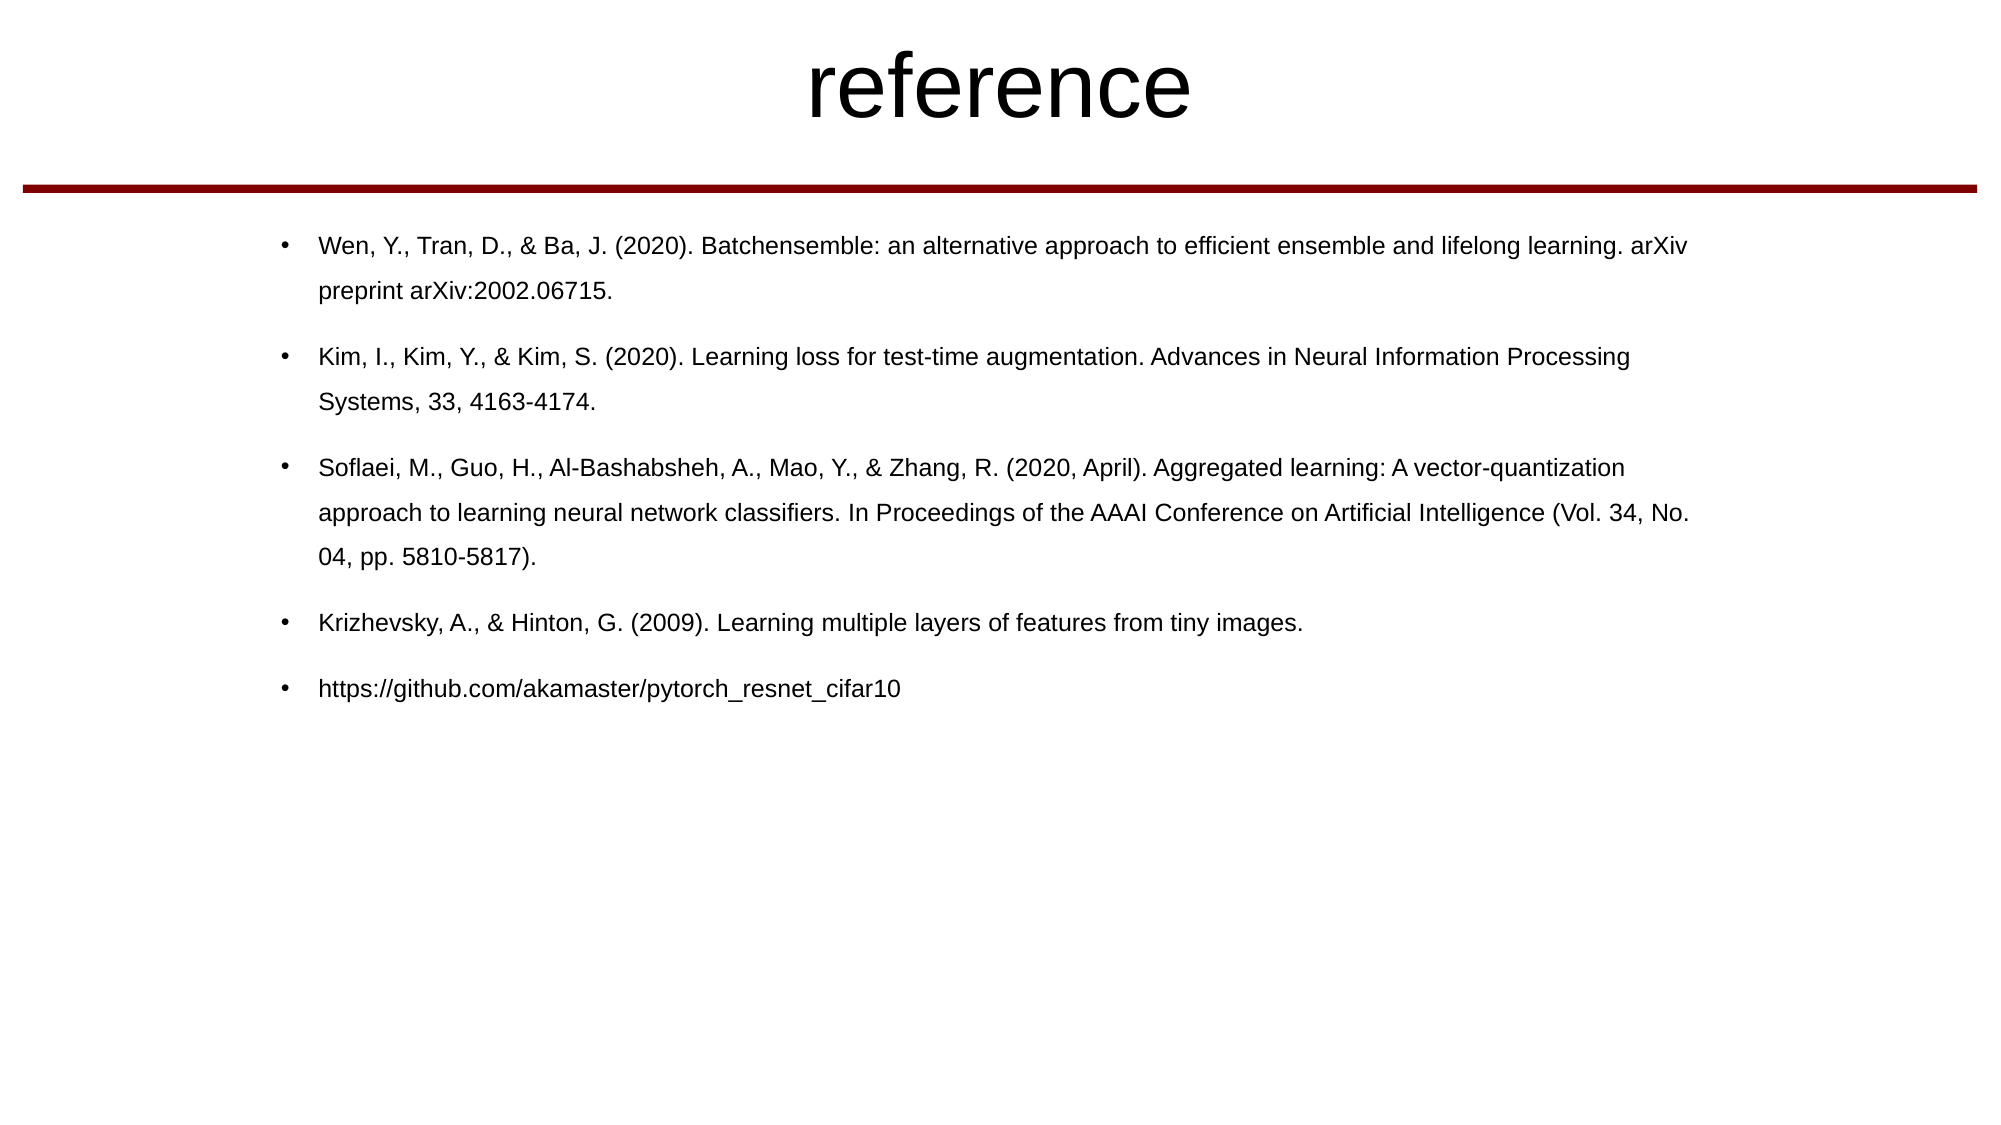

# reference
Wen, Y., Tran, D., & Ba, J. (2020). Batchensemble: an alternative approach to efficient ensemble and lifelong learning. arXiv preprint arXiv:2002.06715.
Kim, I., Kim, Y., & Kim, S. (2020). Learning loss for test-time augmentation. Advances in Neural Information Processing Systems, 33, 4163-4174.
Soflaei, M., Guo, H., Al-Bashabsheh, A., Mao, Y., & Zhang, R. (2020, April). Aggregated learning: A vector-quantization approach to learning neural network classifiers. In Proceedings of the AAAI Conference on Artificial Intelligence (Vol. 34, No. 04, pp. 5810-5817).
Krizhevsky, A., & Hinton, G. (2009). Learning multiple layers of features from tiny images.
https://github.com/akamaster/pytorch_resnet_cifar10